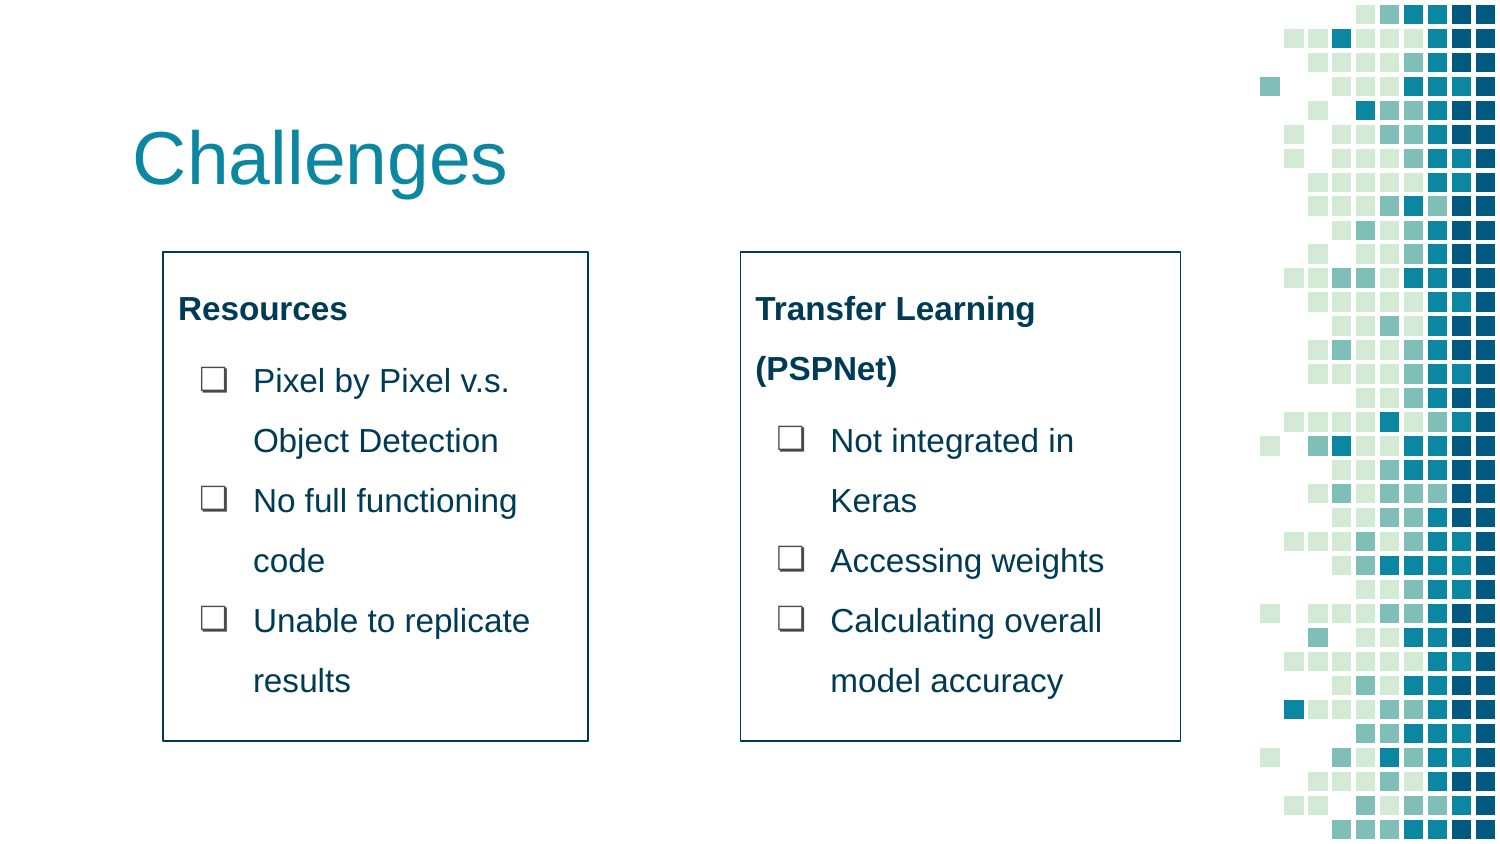

# Challenges
Resources
Pixel by Pixel v.s. Object Detection
No full functioning code
Unable to replicate results
Transfer Learning (PSPNet)
Not integrated in Keras
Accessing weights
Calculating overall model accuracy